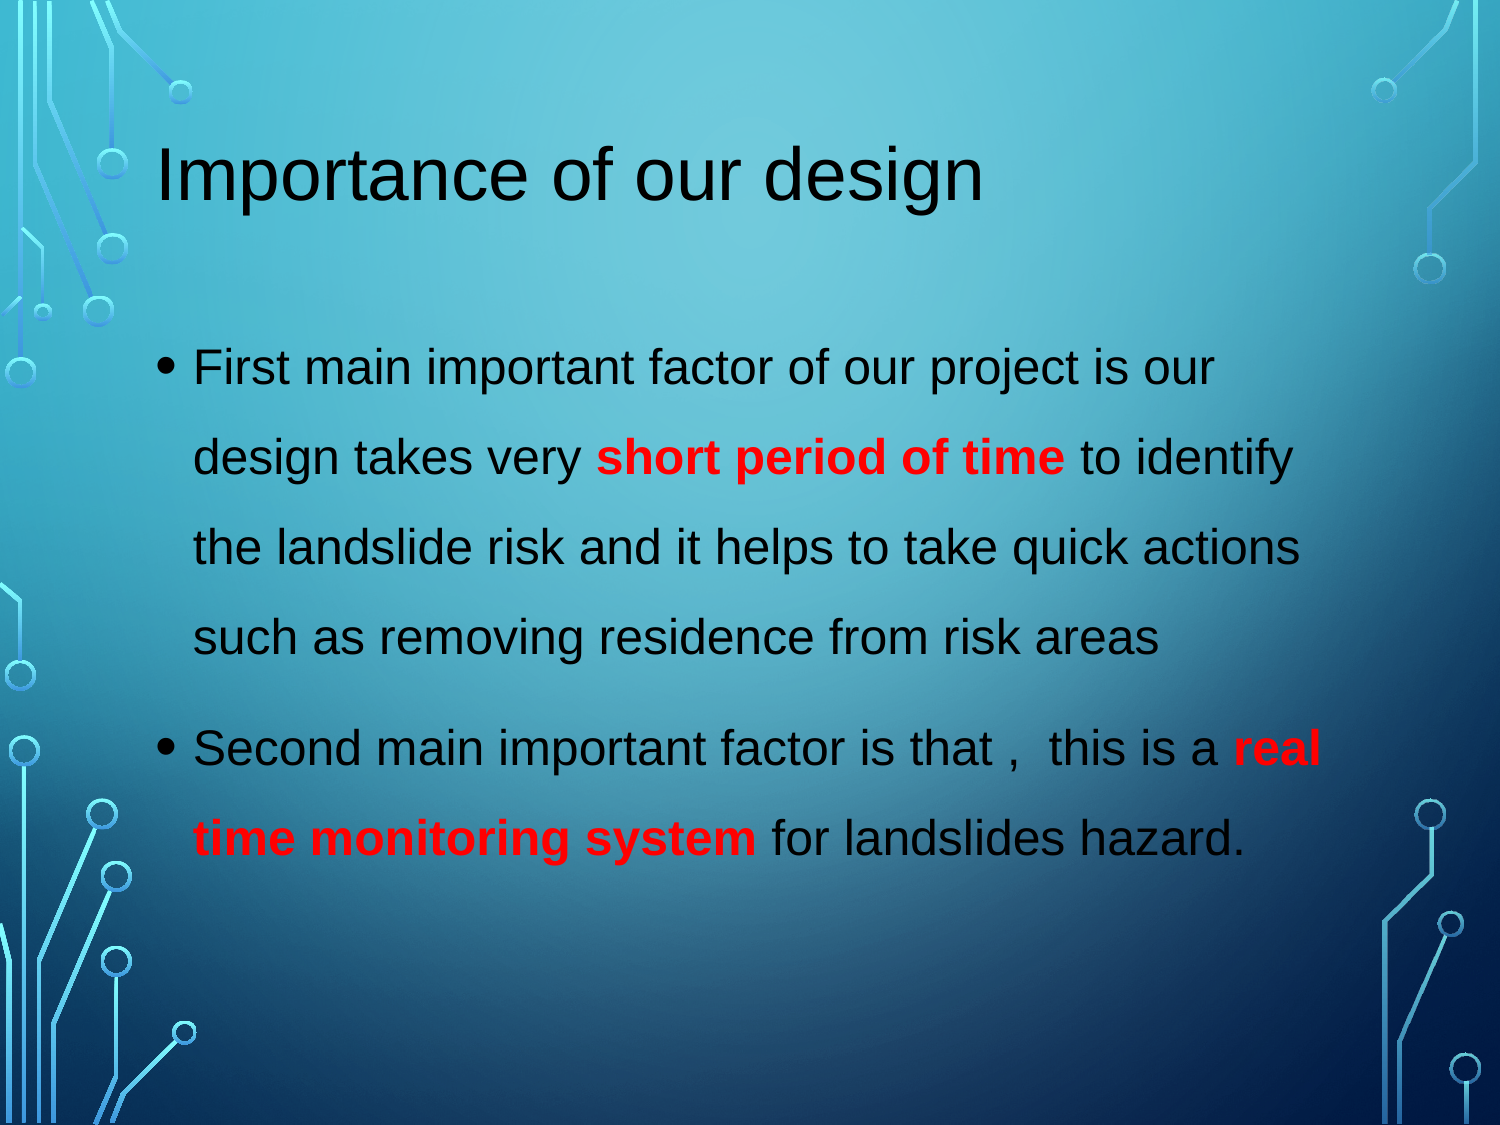

# Importance of our design
First main important factor of our project is our design takes very short period of time to identify the landslide risk and it helps to take quick actions such as removing residence from risk areas
Second main important factor is that ,  this is a real time monitoring system for landslides hazard.